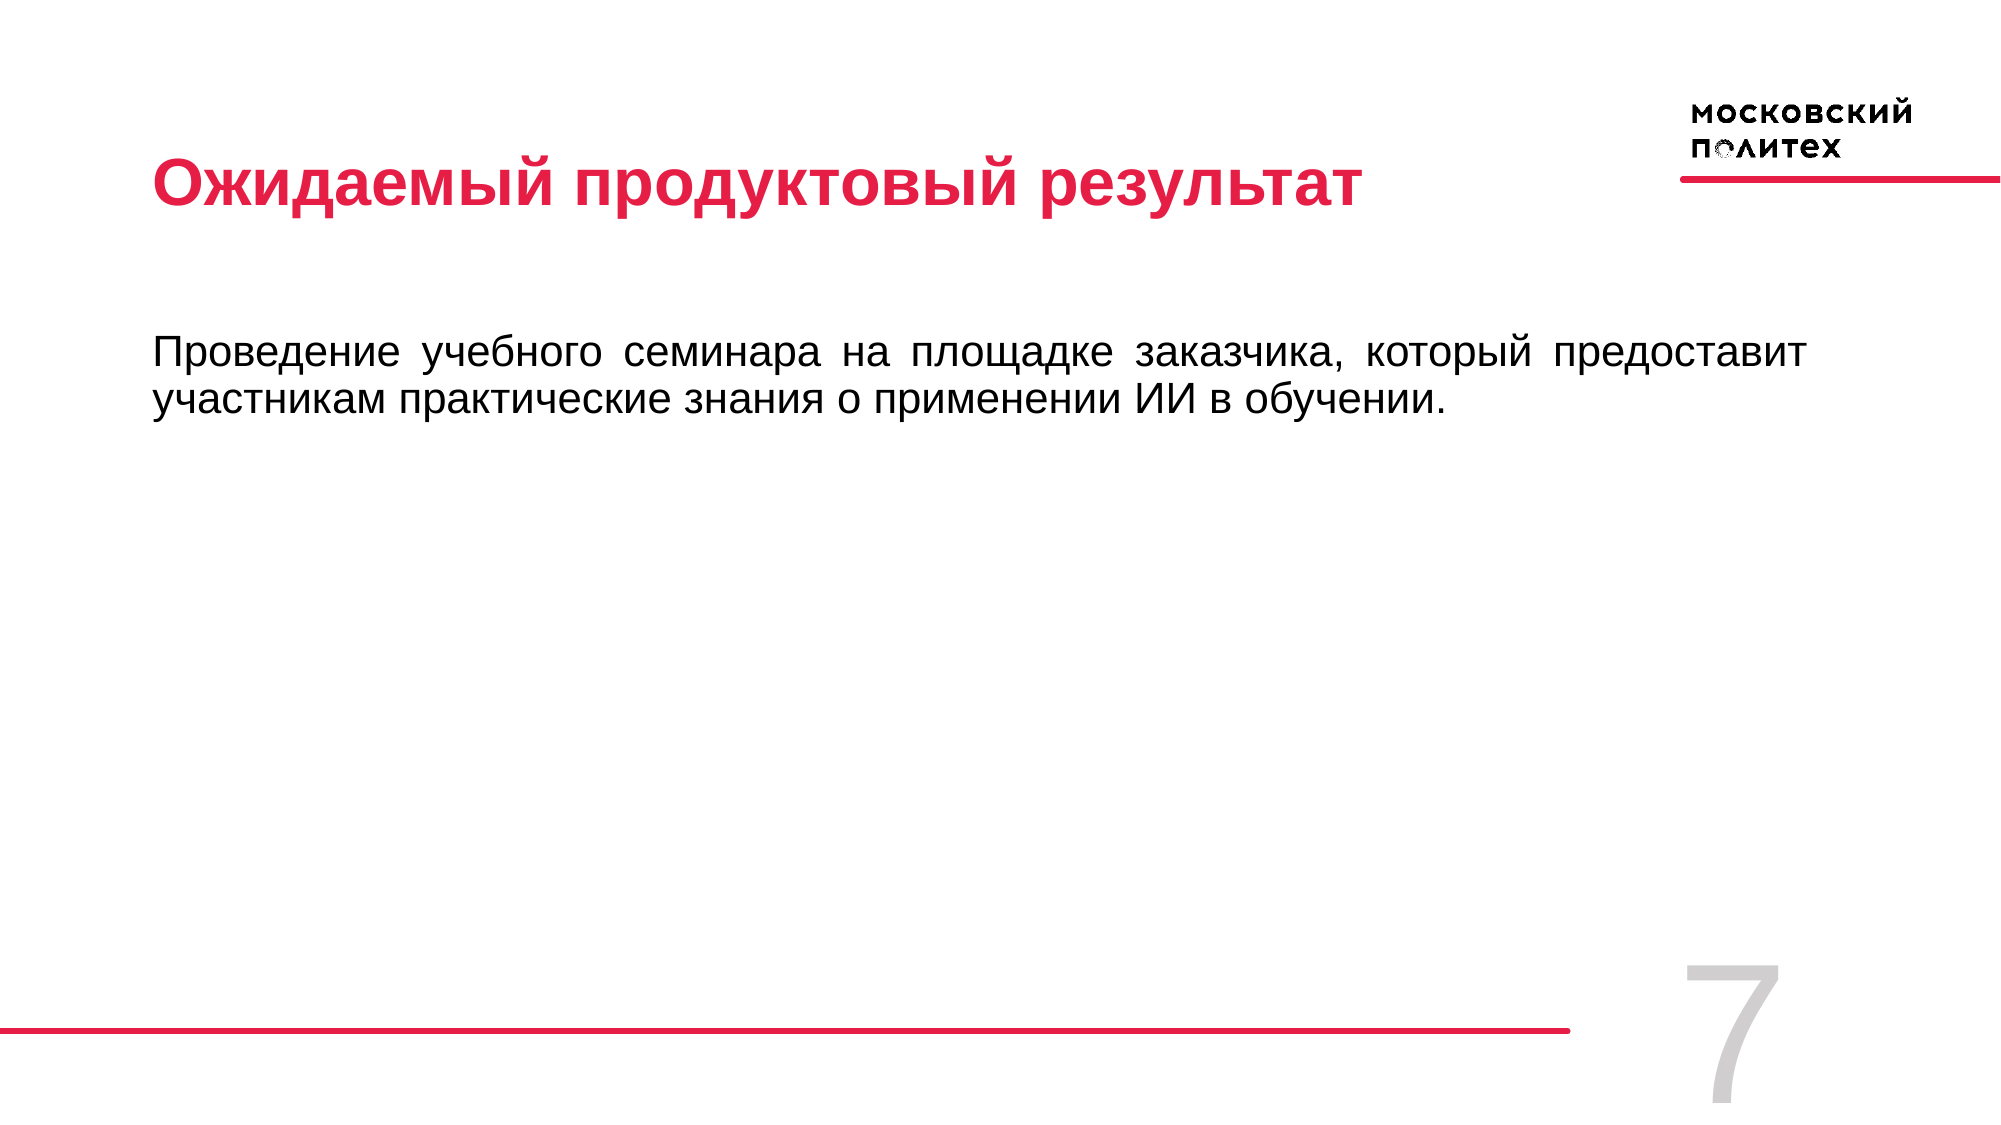

# Ожидаемый продуктовый результат
Проведение учебного семинара на площадке заказчика, который предоставит участникам практические знания о применении ИИ в обучении.
7